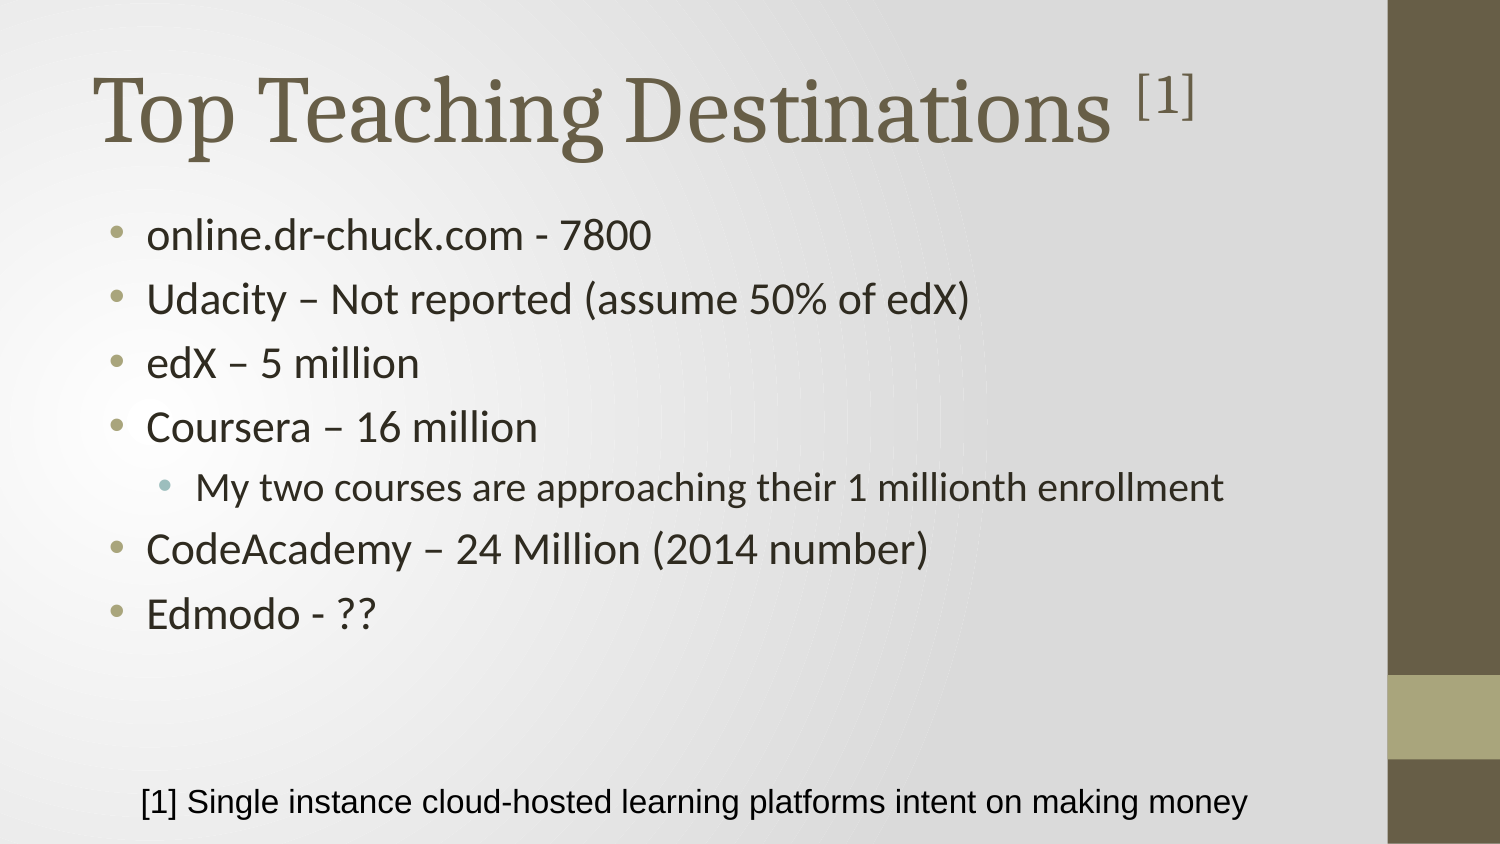

# Top Teaching Destinations [1]
online.dr-chuck.com - 7800
Udacity – Not reported (assume 50% of edX)
edX – 5 million
Coursera – 16 million
My two courses are approaching their 1 millionth enrollment
CodeAcademy – 24 Million (2014 number)
Edmodo - ??

[1] Single instance cloud-hosted learning platforms intent on making money